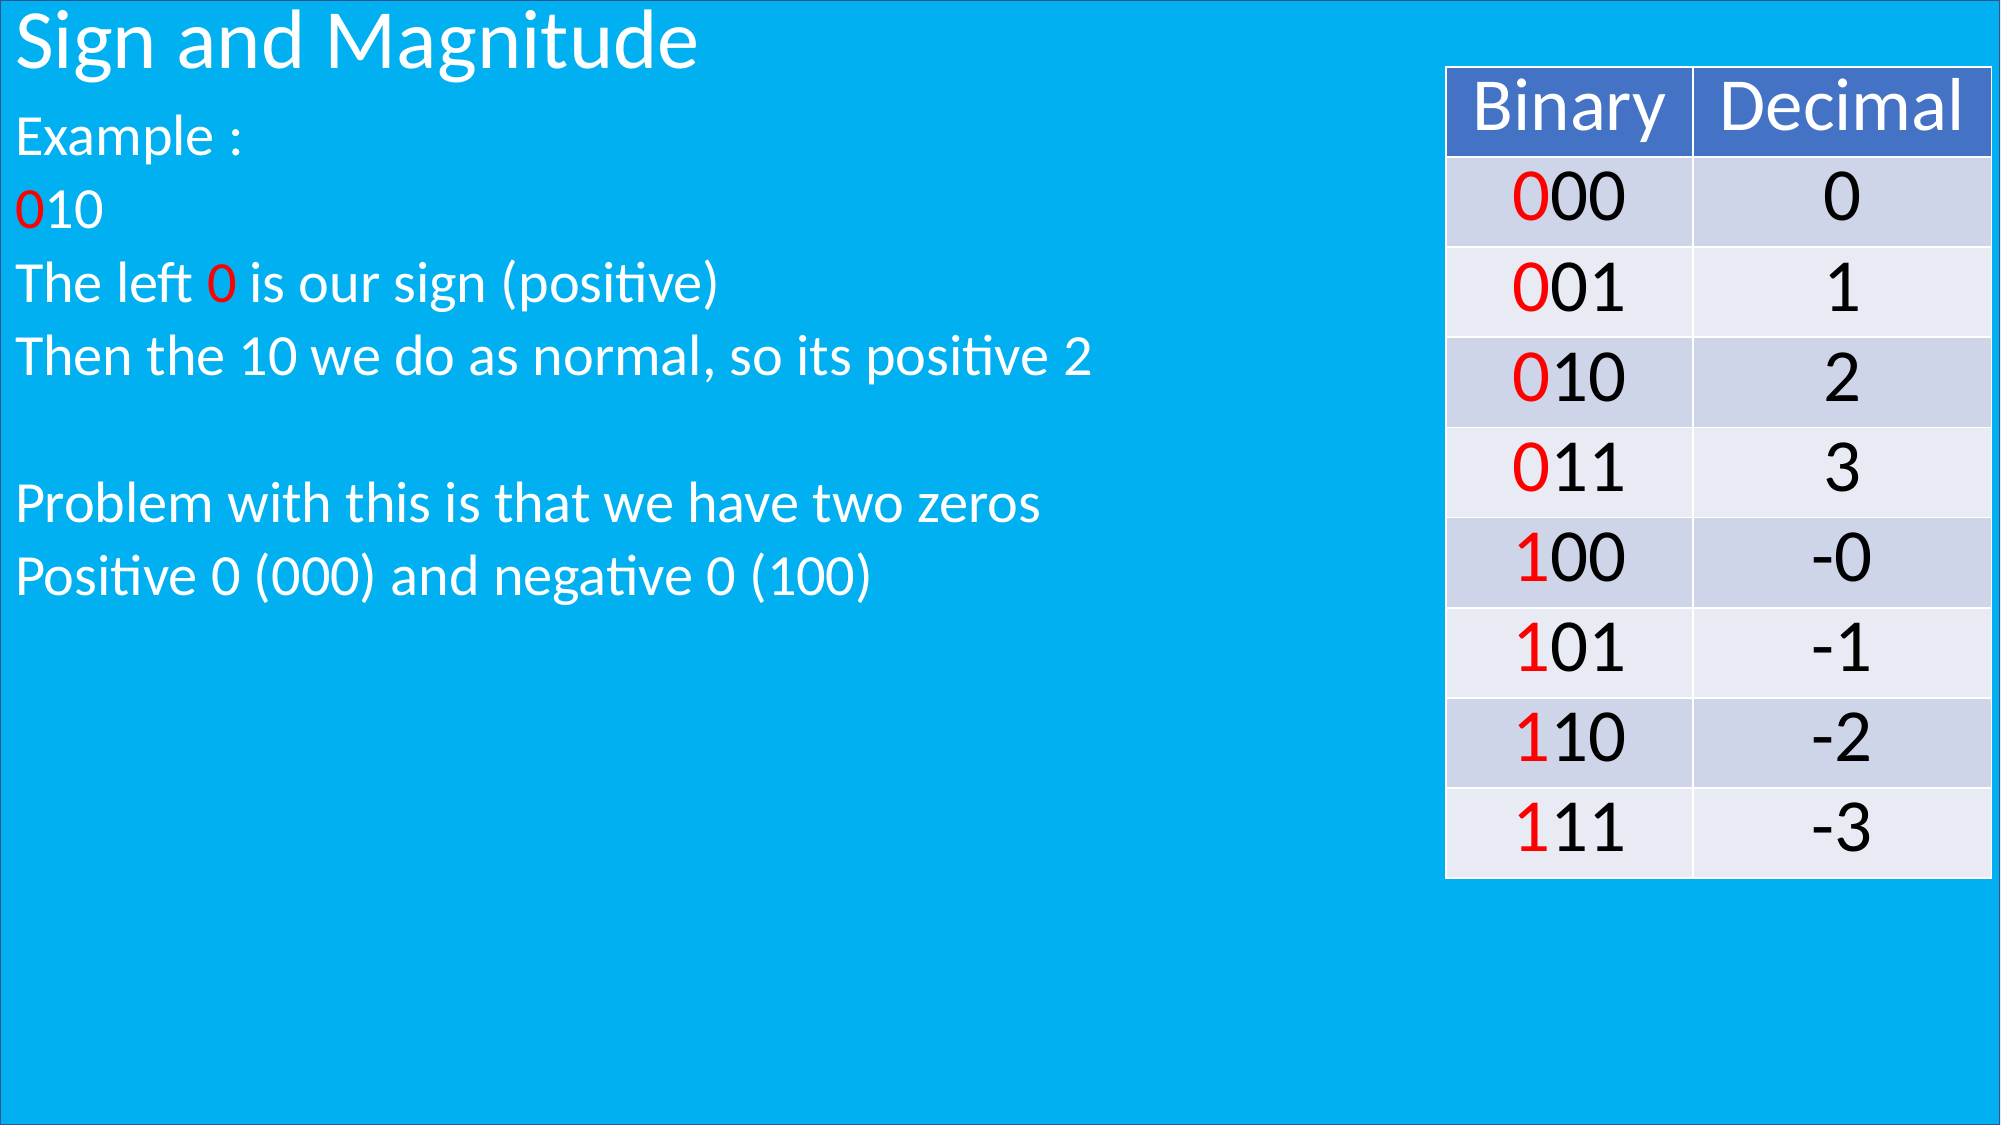

# Sign and Magnitude
| Binary | Decimal |
| --- | --- |
| 000 | 0 |
| 001 | 1 |
| 010 | 2 |
| 011 | 3 |
| 100 | -0 |
| 101 | -1 |
| 110 | -2 |
| 111 | -3 |
Example :
010
The left 0 is our sign (positive)
Then the 10 we do as normal, so its positive 2

Problem with this is that we have two zeros
Positive 0 (000) and negative 0 (100)